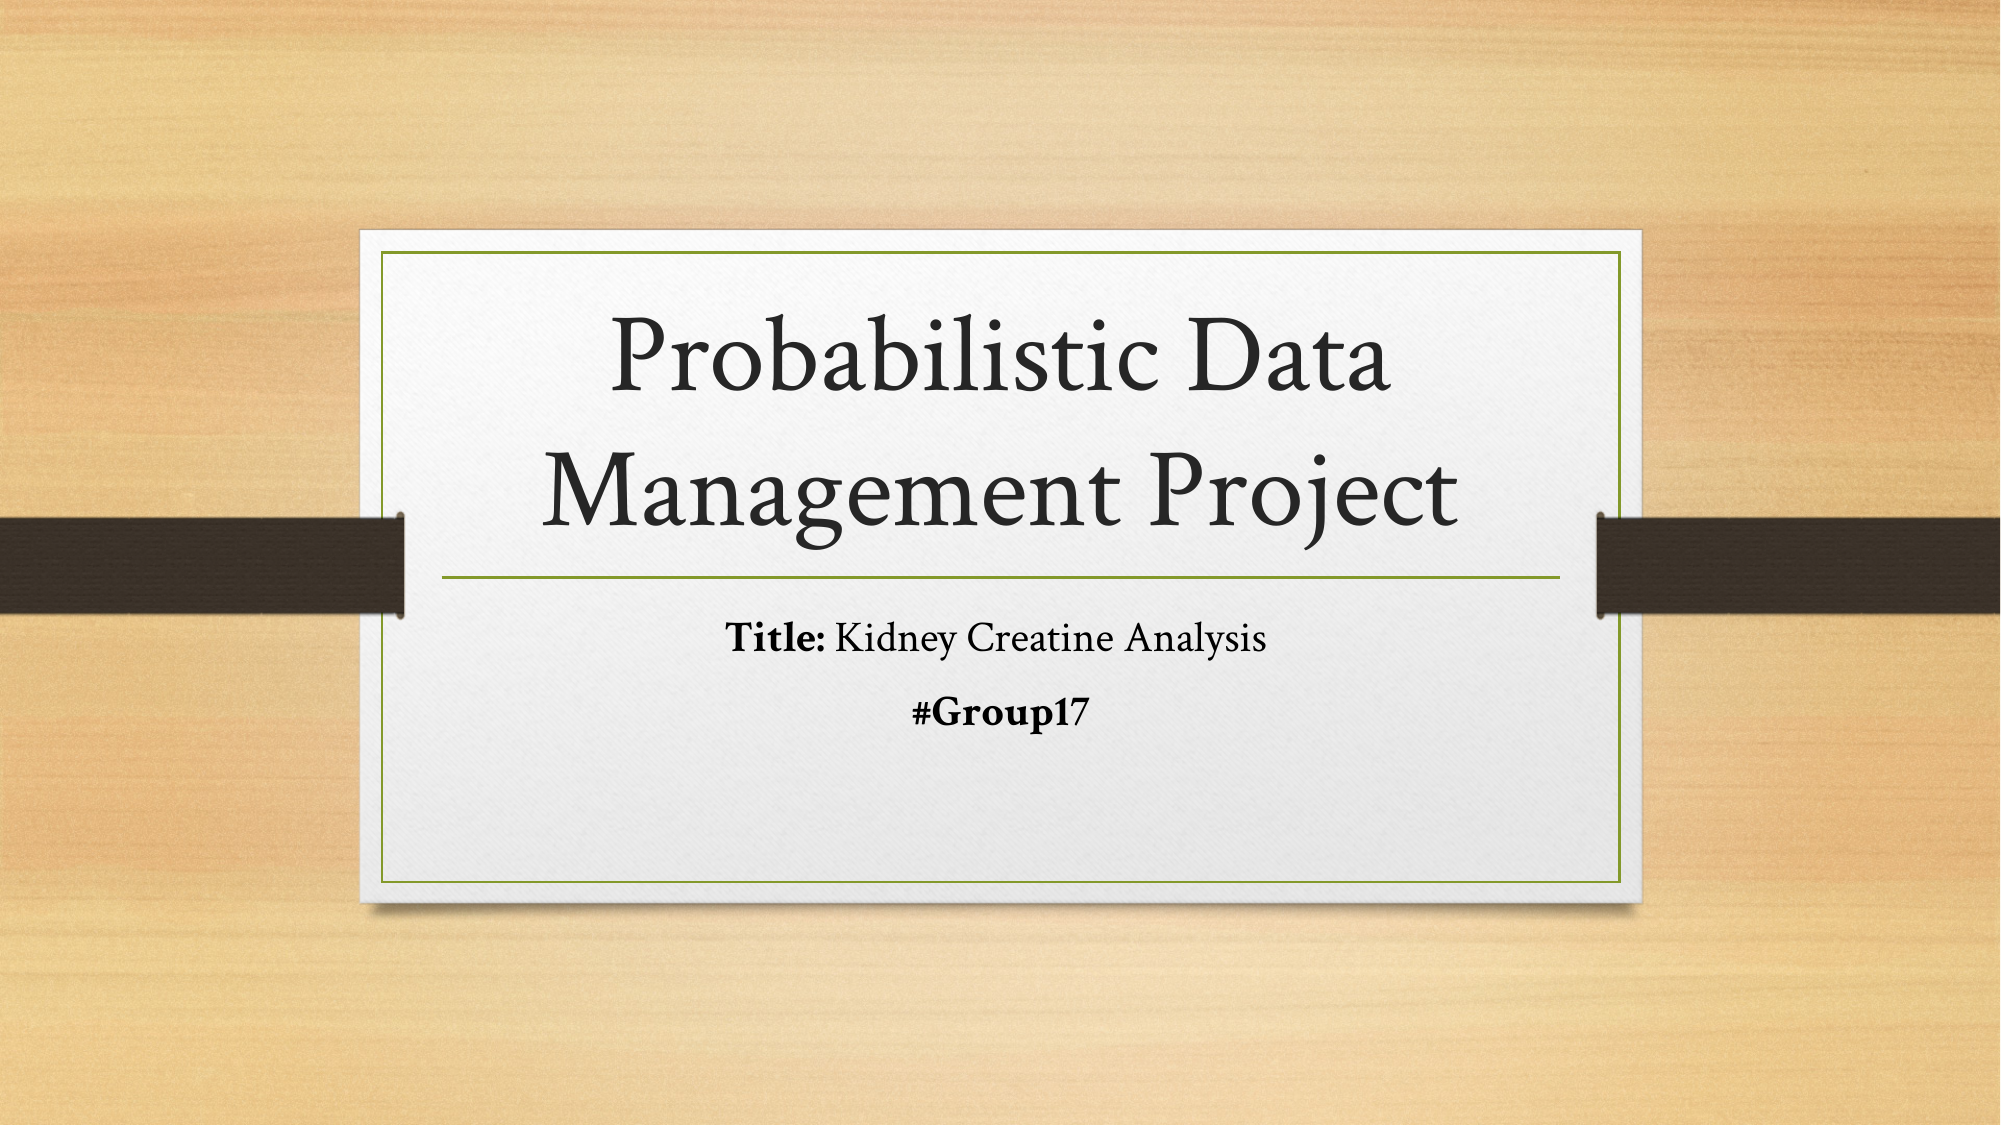

# Probabilistic Data Management Project
Title: Kidney Creatine Analysis
#Group17